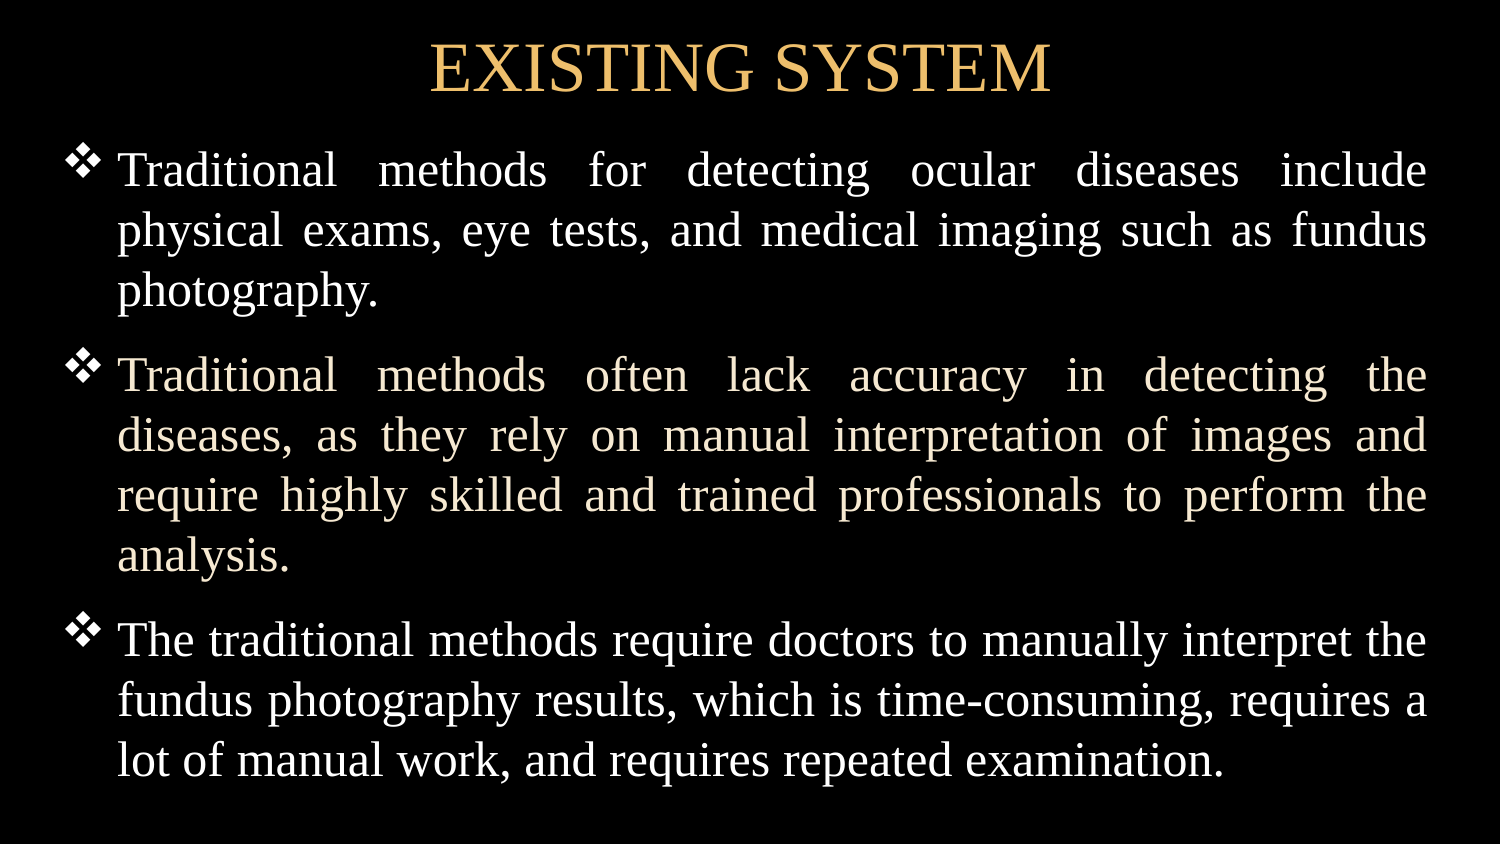

EXISTING SYSTEM
Traditional methods for detecting ocular diseases include physical exams, eye tests, and medical imaging such as fundus photography.
Traditional methods often lack accuracy in detecting the diseases, as they rely on manual interpretation of images and require highly skilled and trained professionals to perform the analysis.
The traditional methods require doctors to manually interpret the fundus photography results, which is time-consuming, requires a lot of manual work, and requires repeated examination.